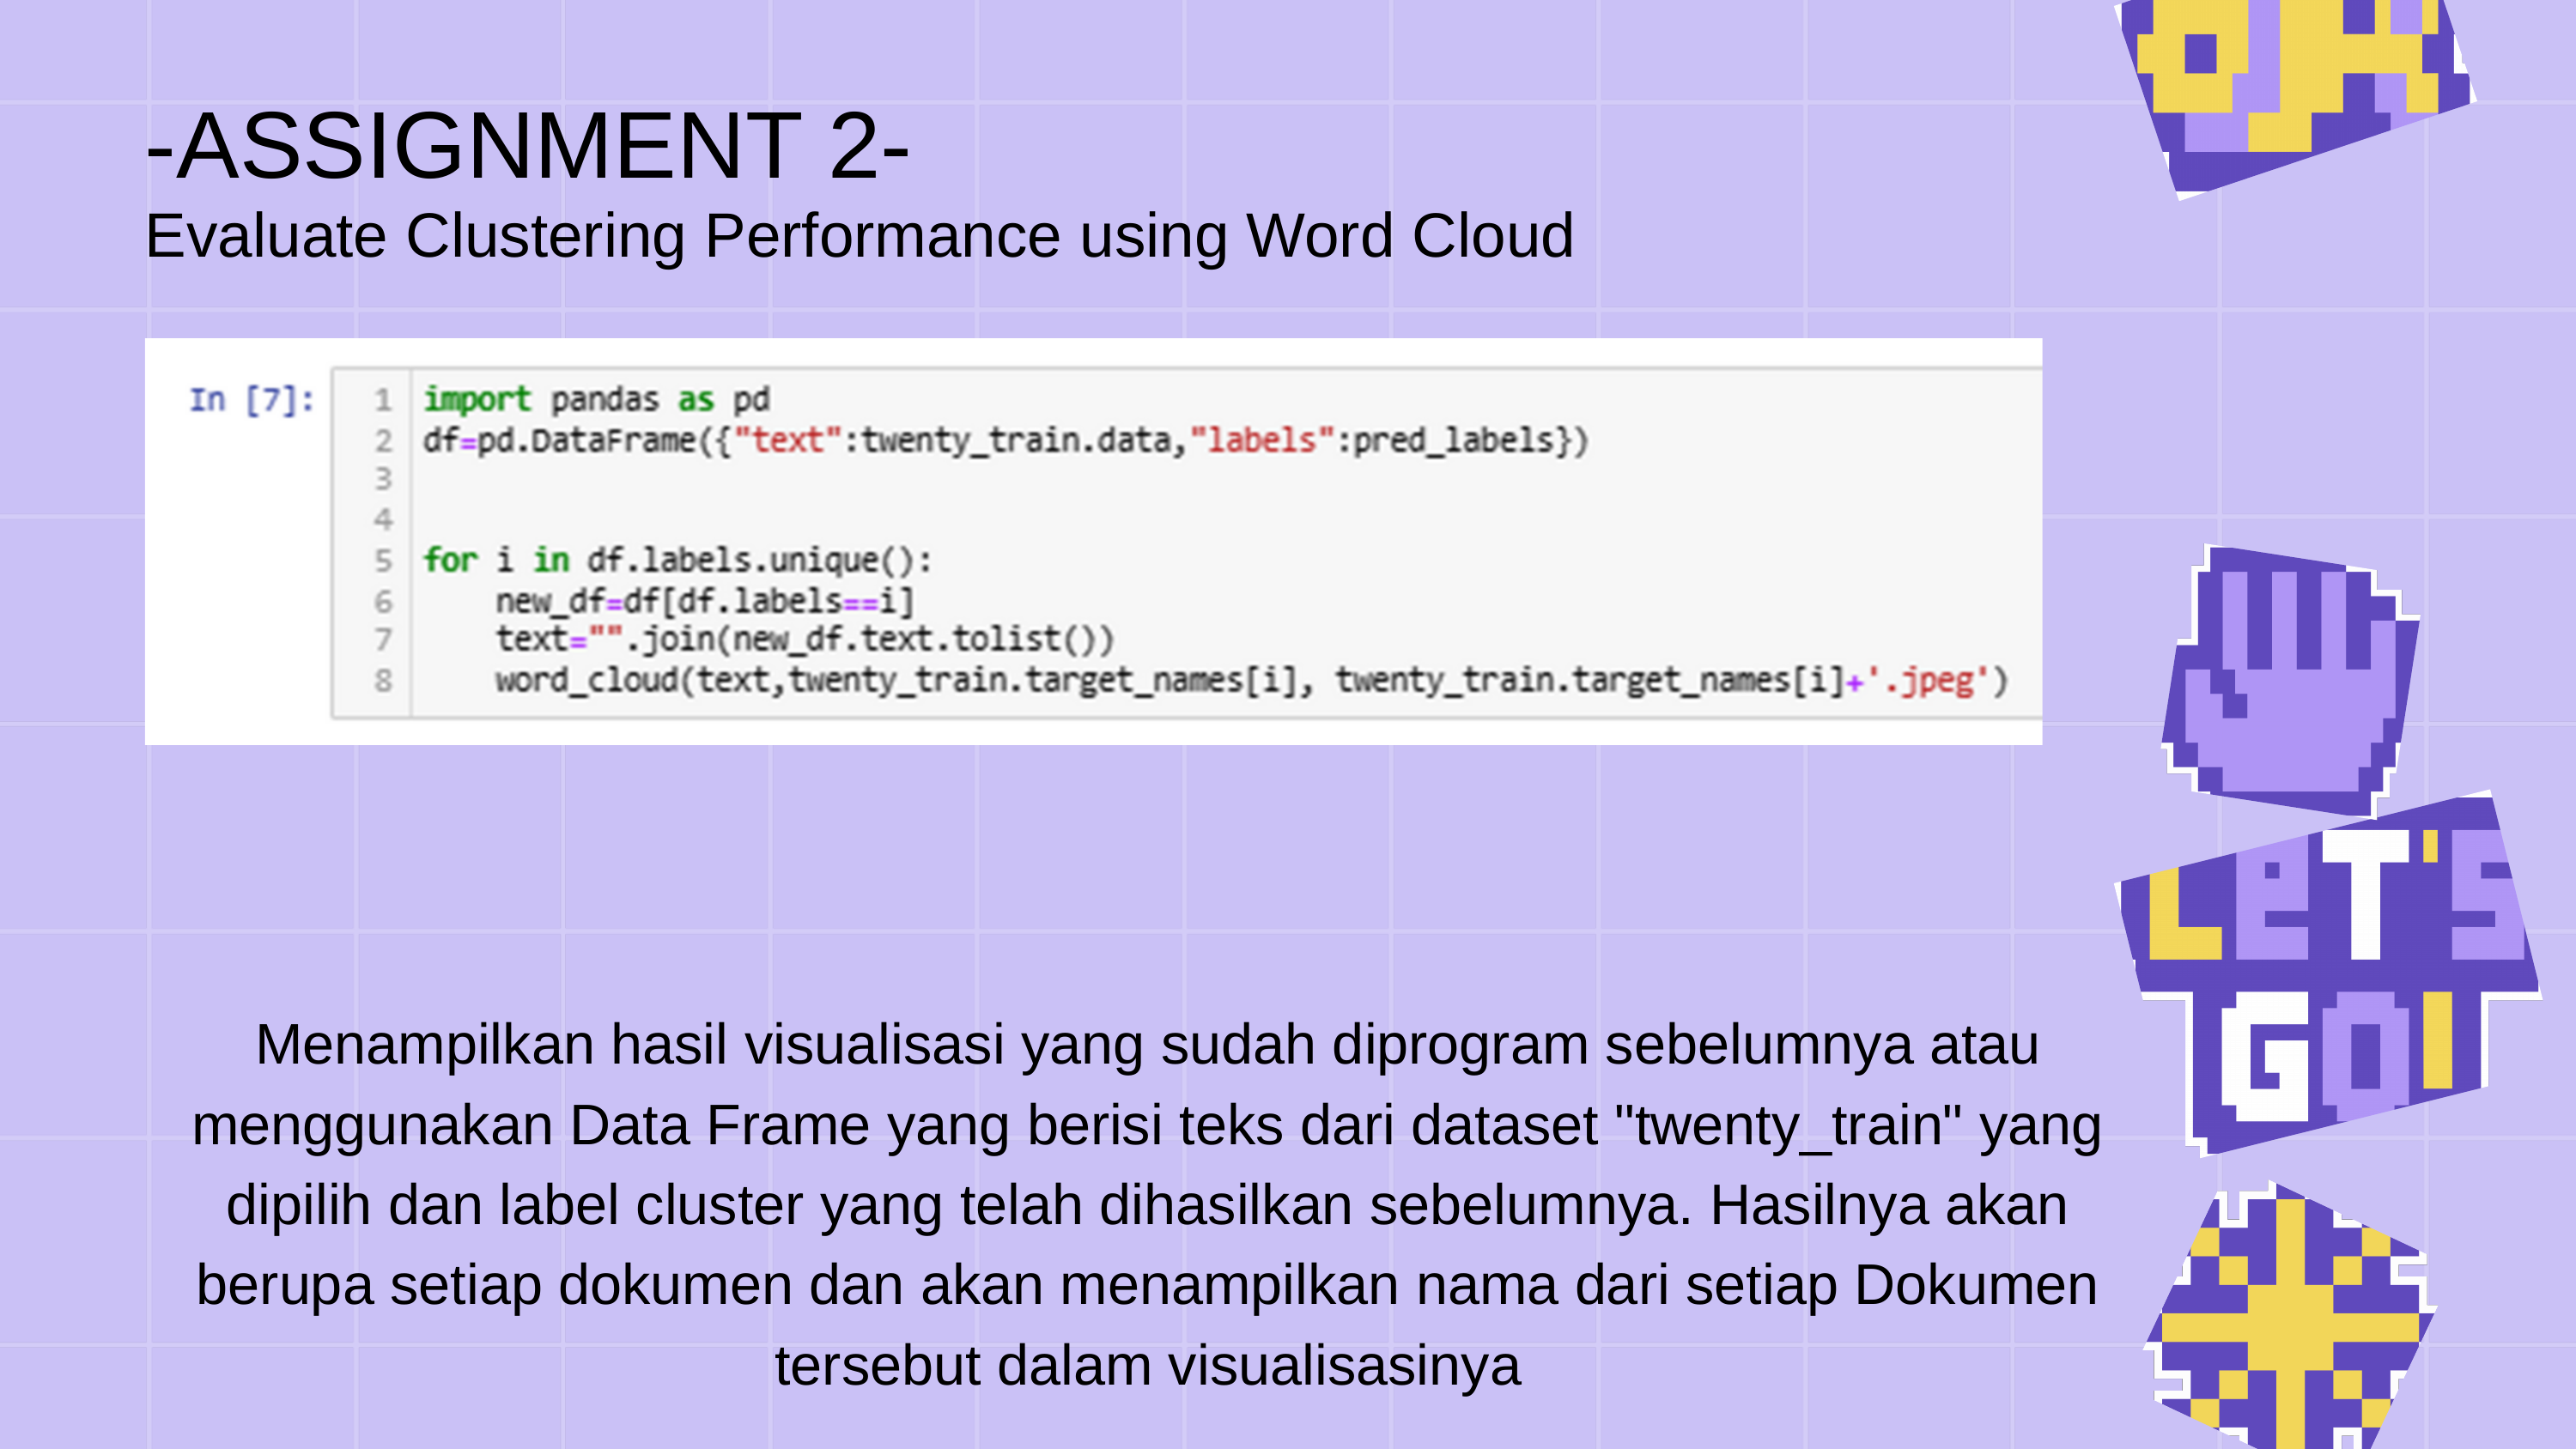

-ASSIGNMENT 2-
Evaluate Clustering Performance using Word Cloud

Menampilkan hasil visualisasi yang sudah diprogram sebelumnya atau menggunakan Data Frame yang berisi teks dari dataset "twenty_train" yang dipilih dan label cluster yang telah dihasilkan sebelumnya. Hasilnya akan berupa setiap dokumen dan akan menampilkan nama dari setiap Dokumen tersebut dalam visualisasinya